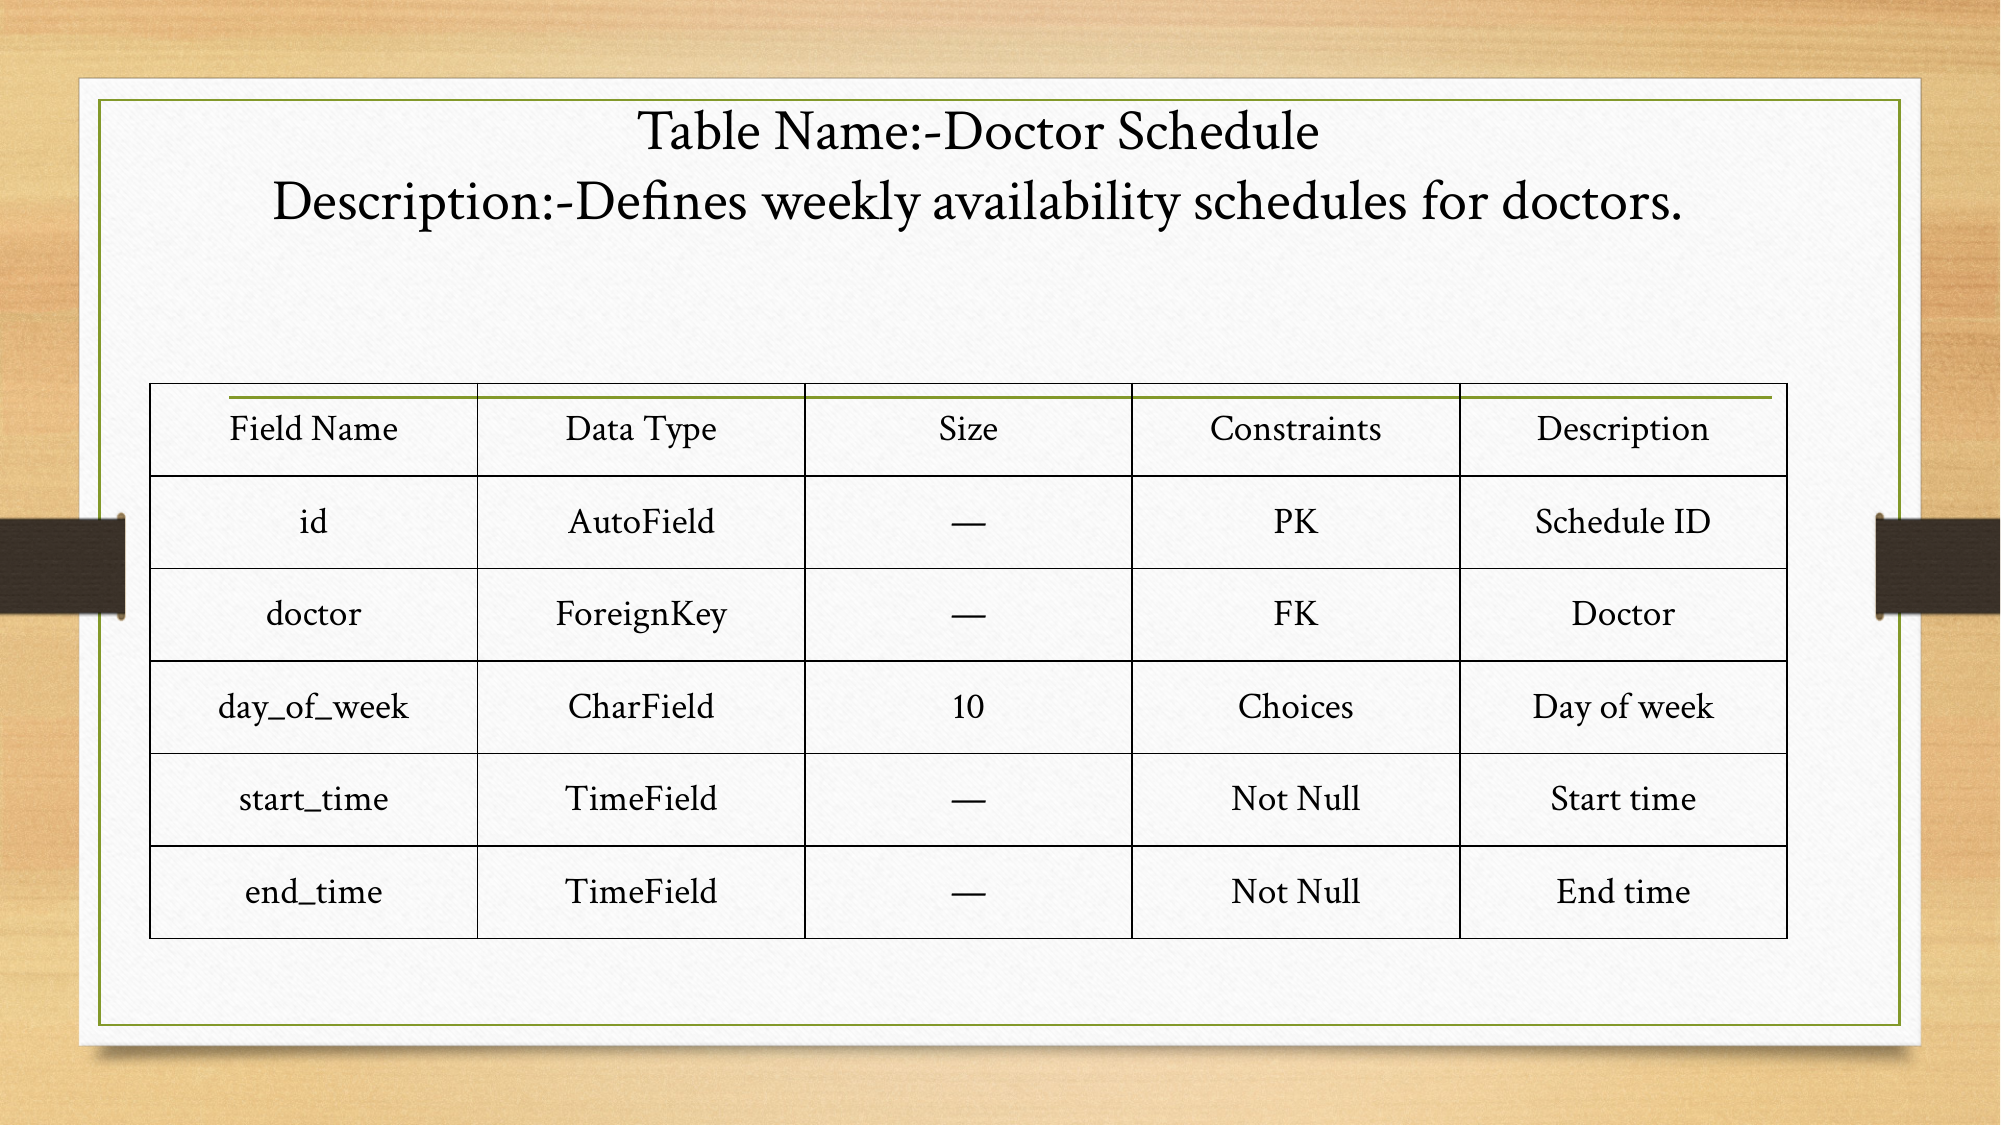

Table Name:-Doctor Schedule
Description:-Defines weekly availability schedules for doctors.

| Field Name | Data Type | Size | Constraints | Description |
| --- | --- | --- | --- | --- |
| id | AutoField | — | PK | Schedule ID |
| doctor | ForeignKey | — | FK | Doctor |
| day\_of\_week | CharField | 10 | Choices | Day of week |
| start\_time | TimeField | — | Not Null | Start time |
| end\_time | TimeField | — | Not Null | End time |